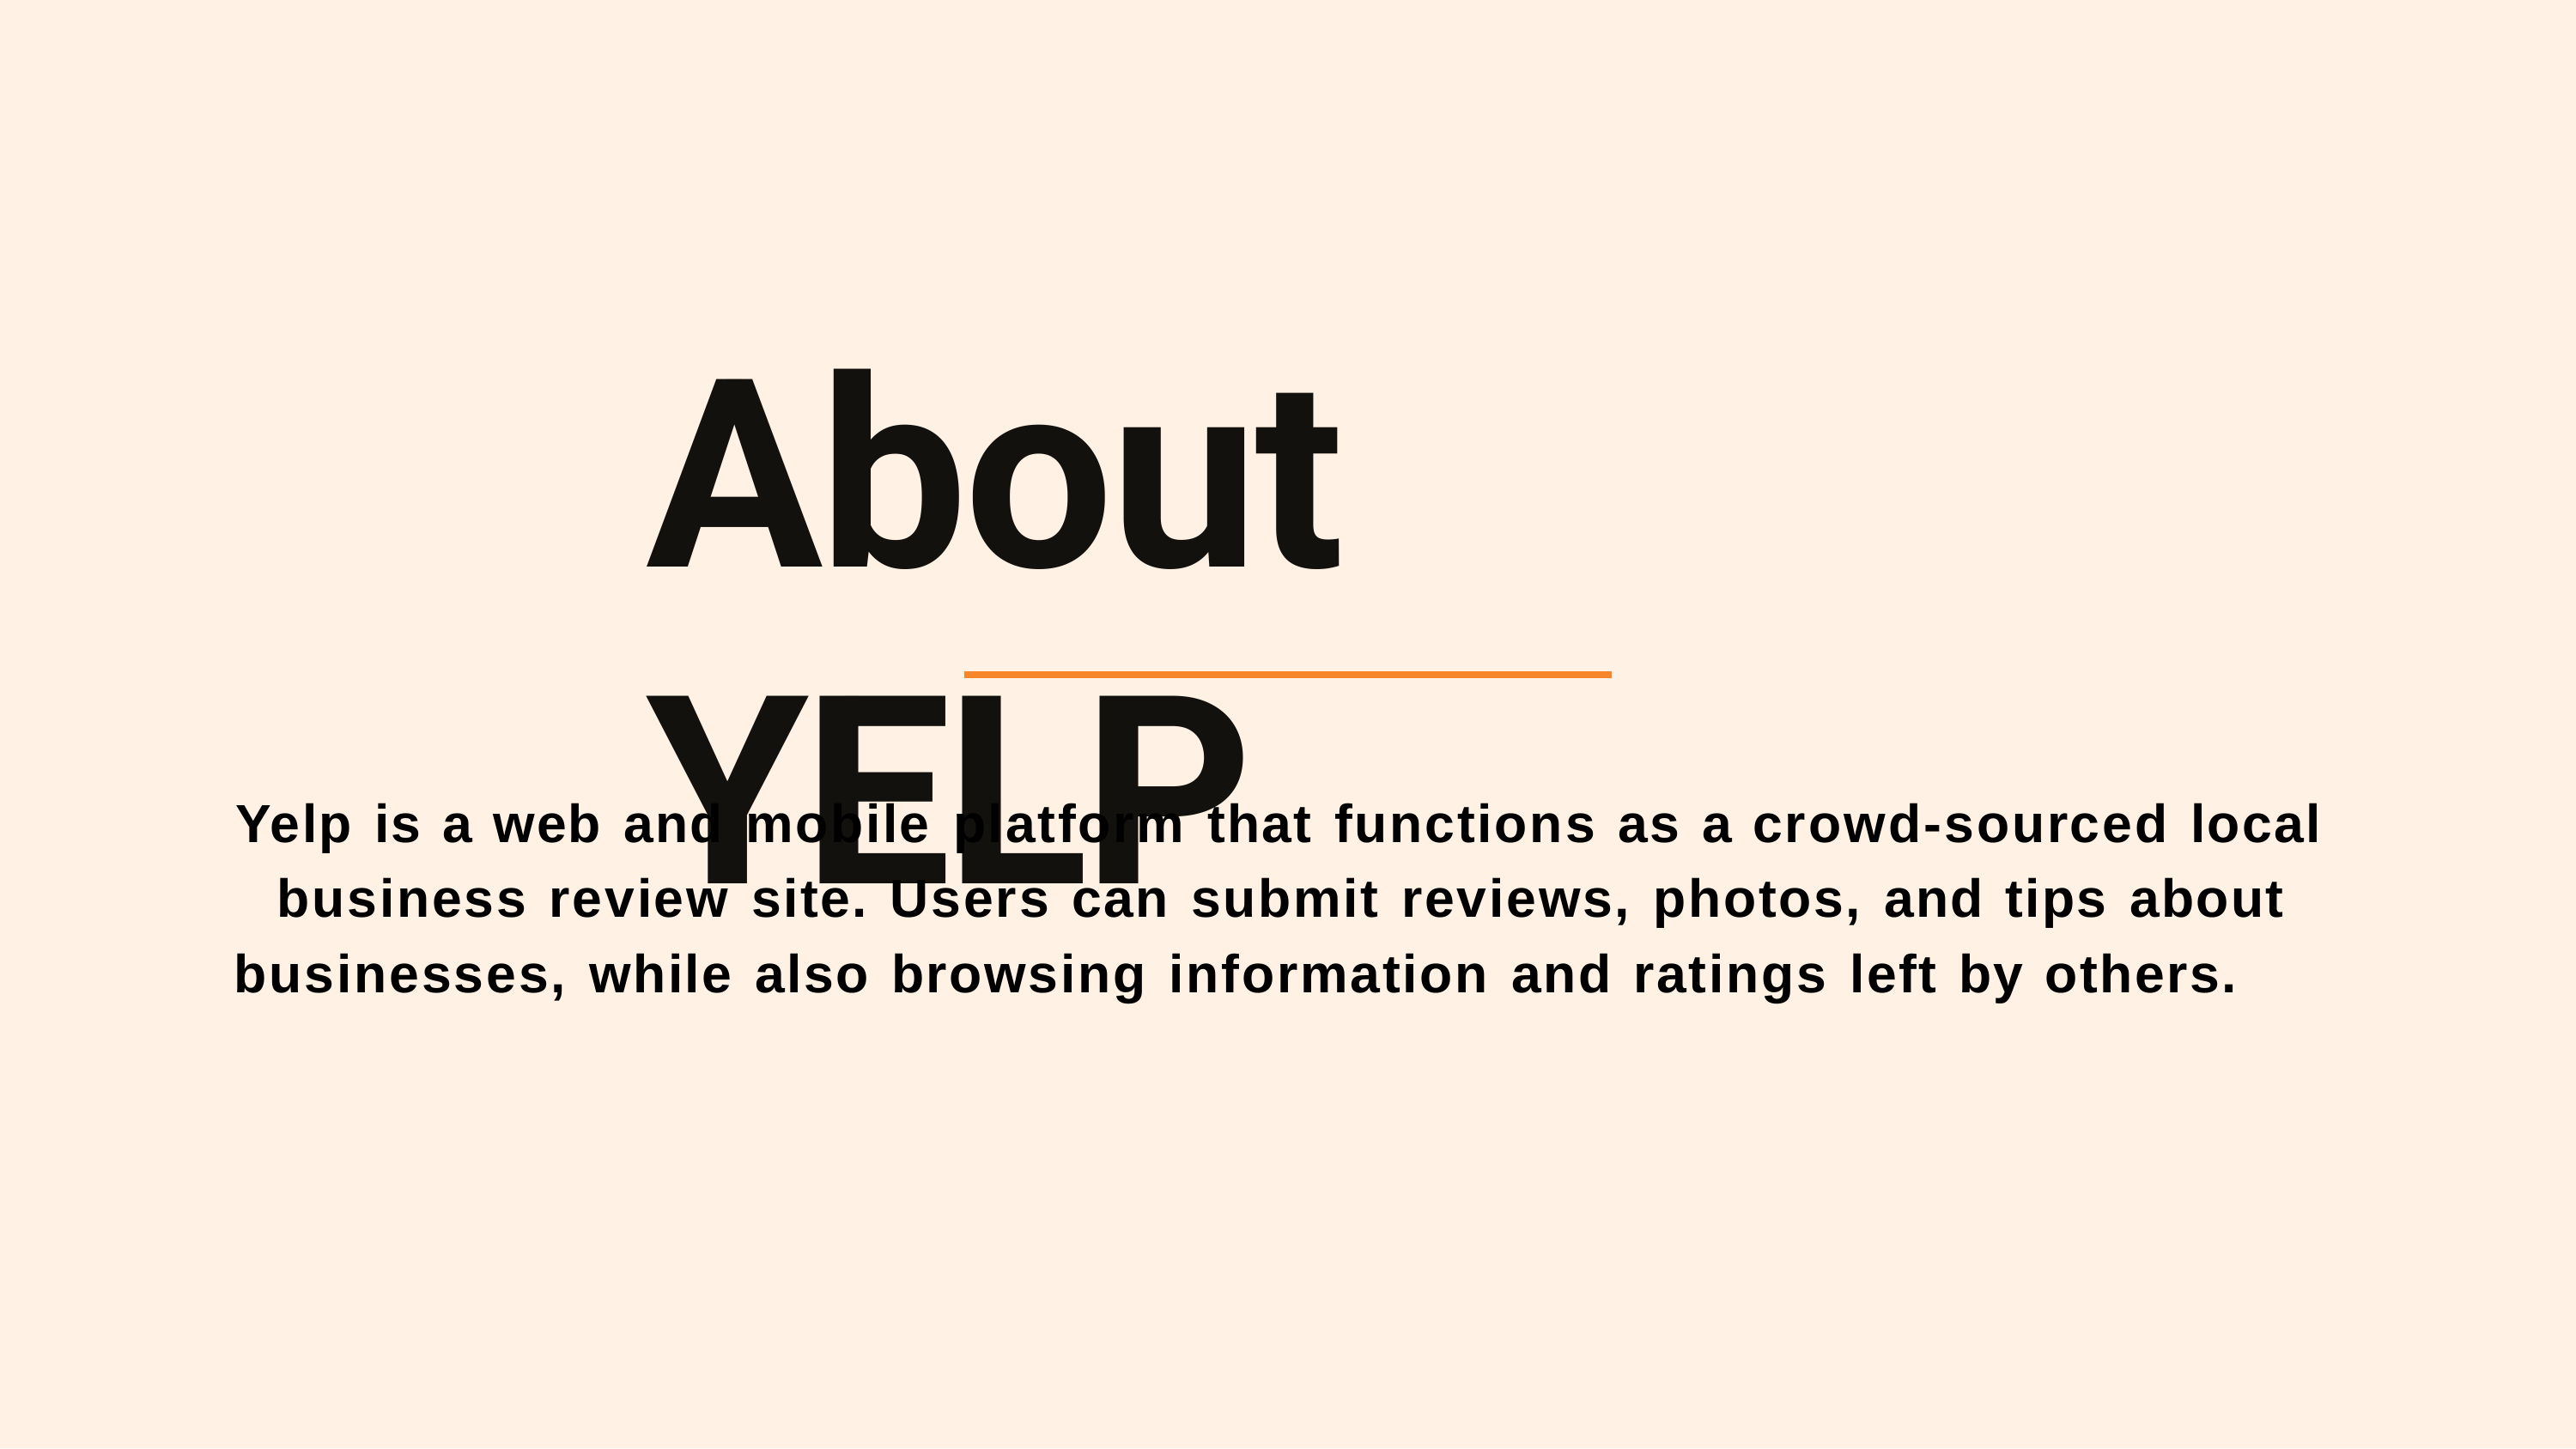

# About YELP

Yelp is a web and mobile platform that functions as a crowd-sourced local business review site. Users can submit reviews, photos, and tips about
businesses, while also browsing information and ratings left by others.